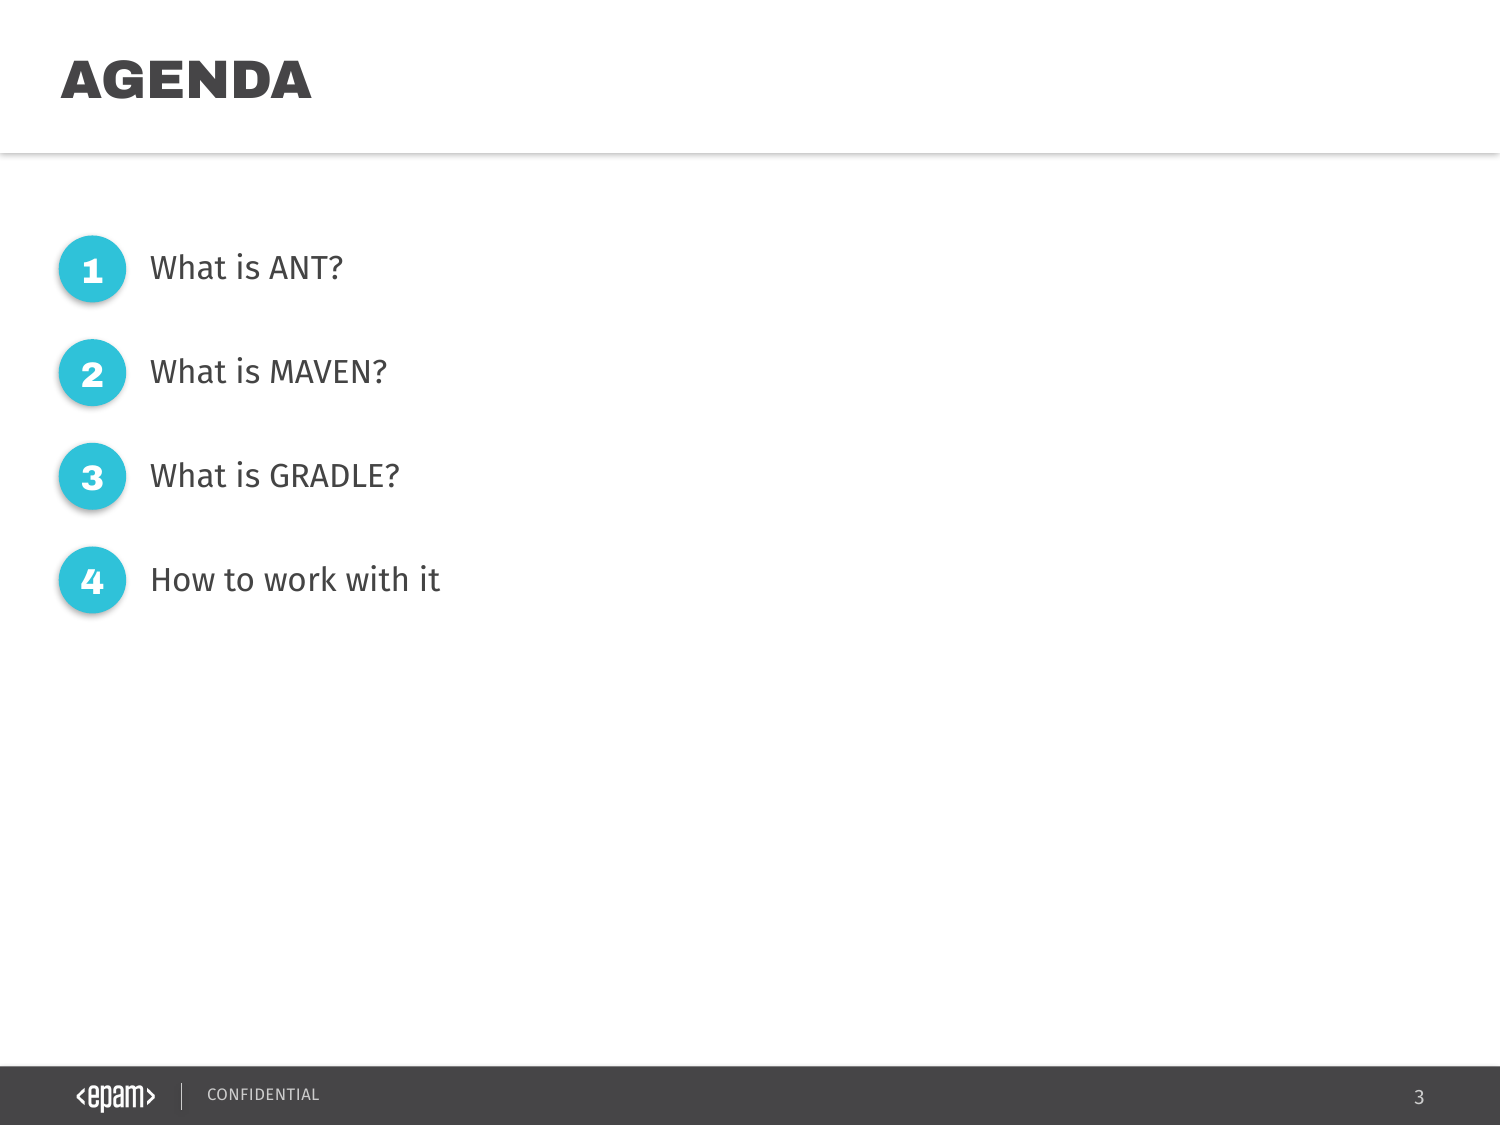

AGENDA

1
What is ANT?

2
What is MAVEN?

3
What is GRADLE?

4
How to work with it